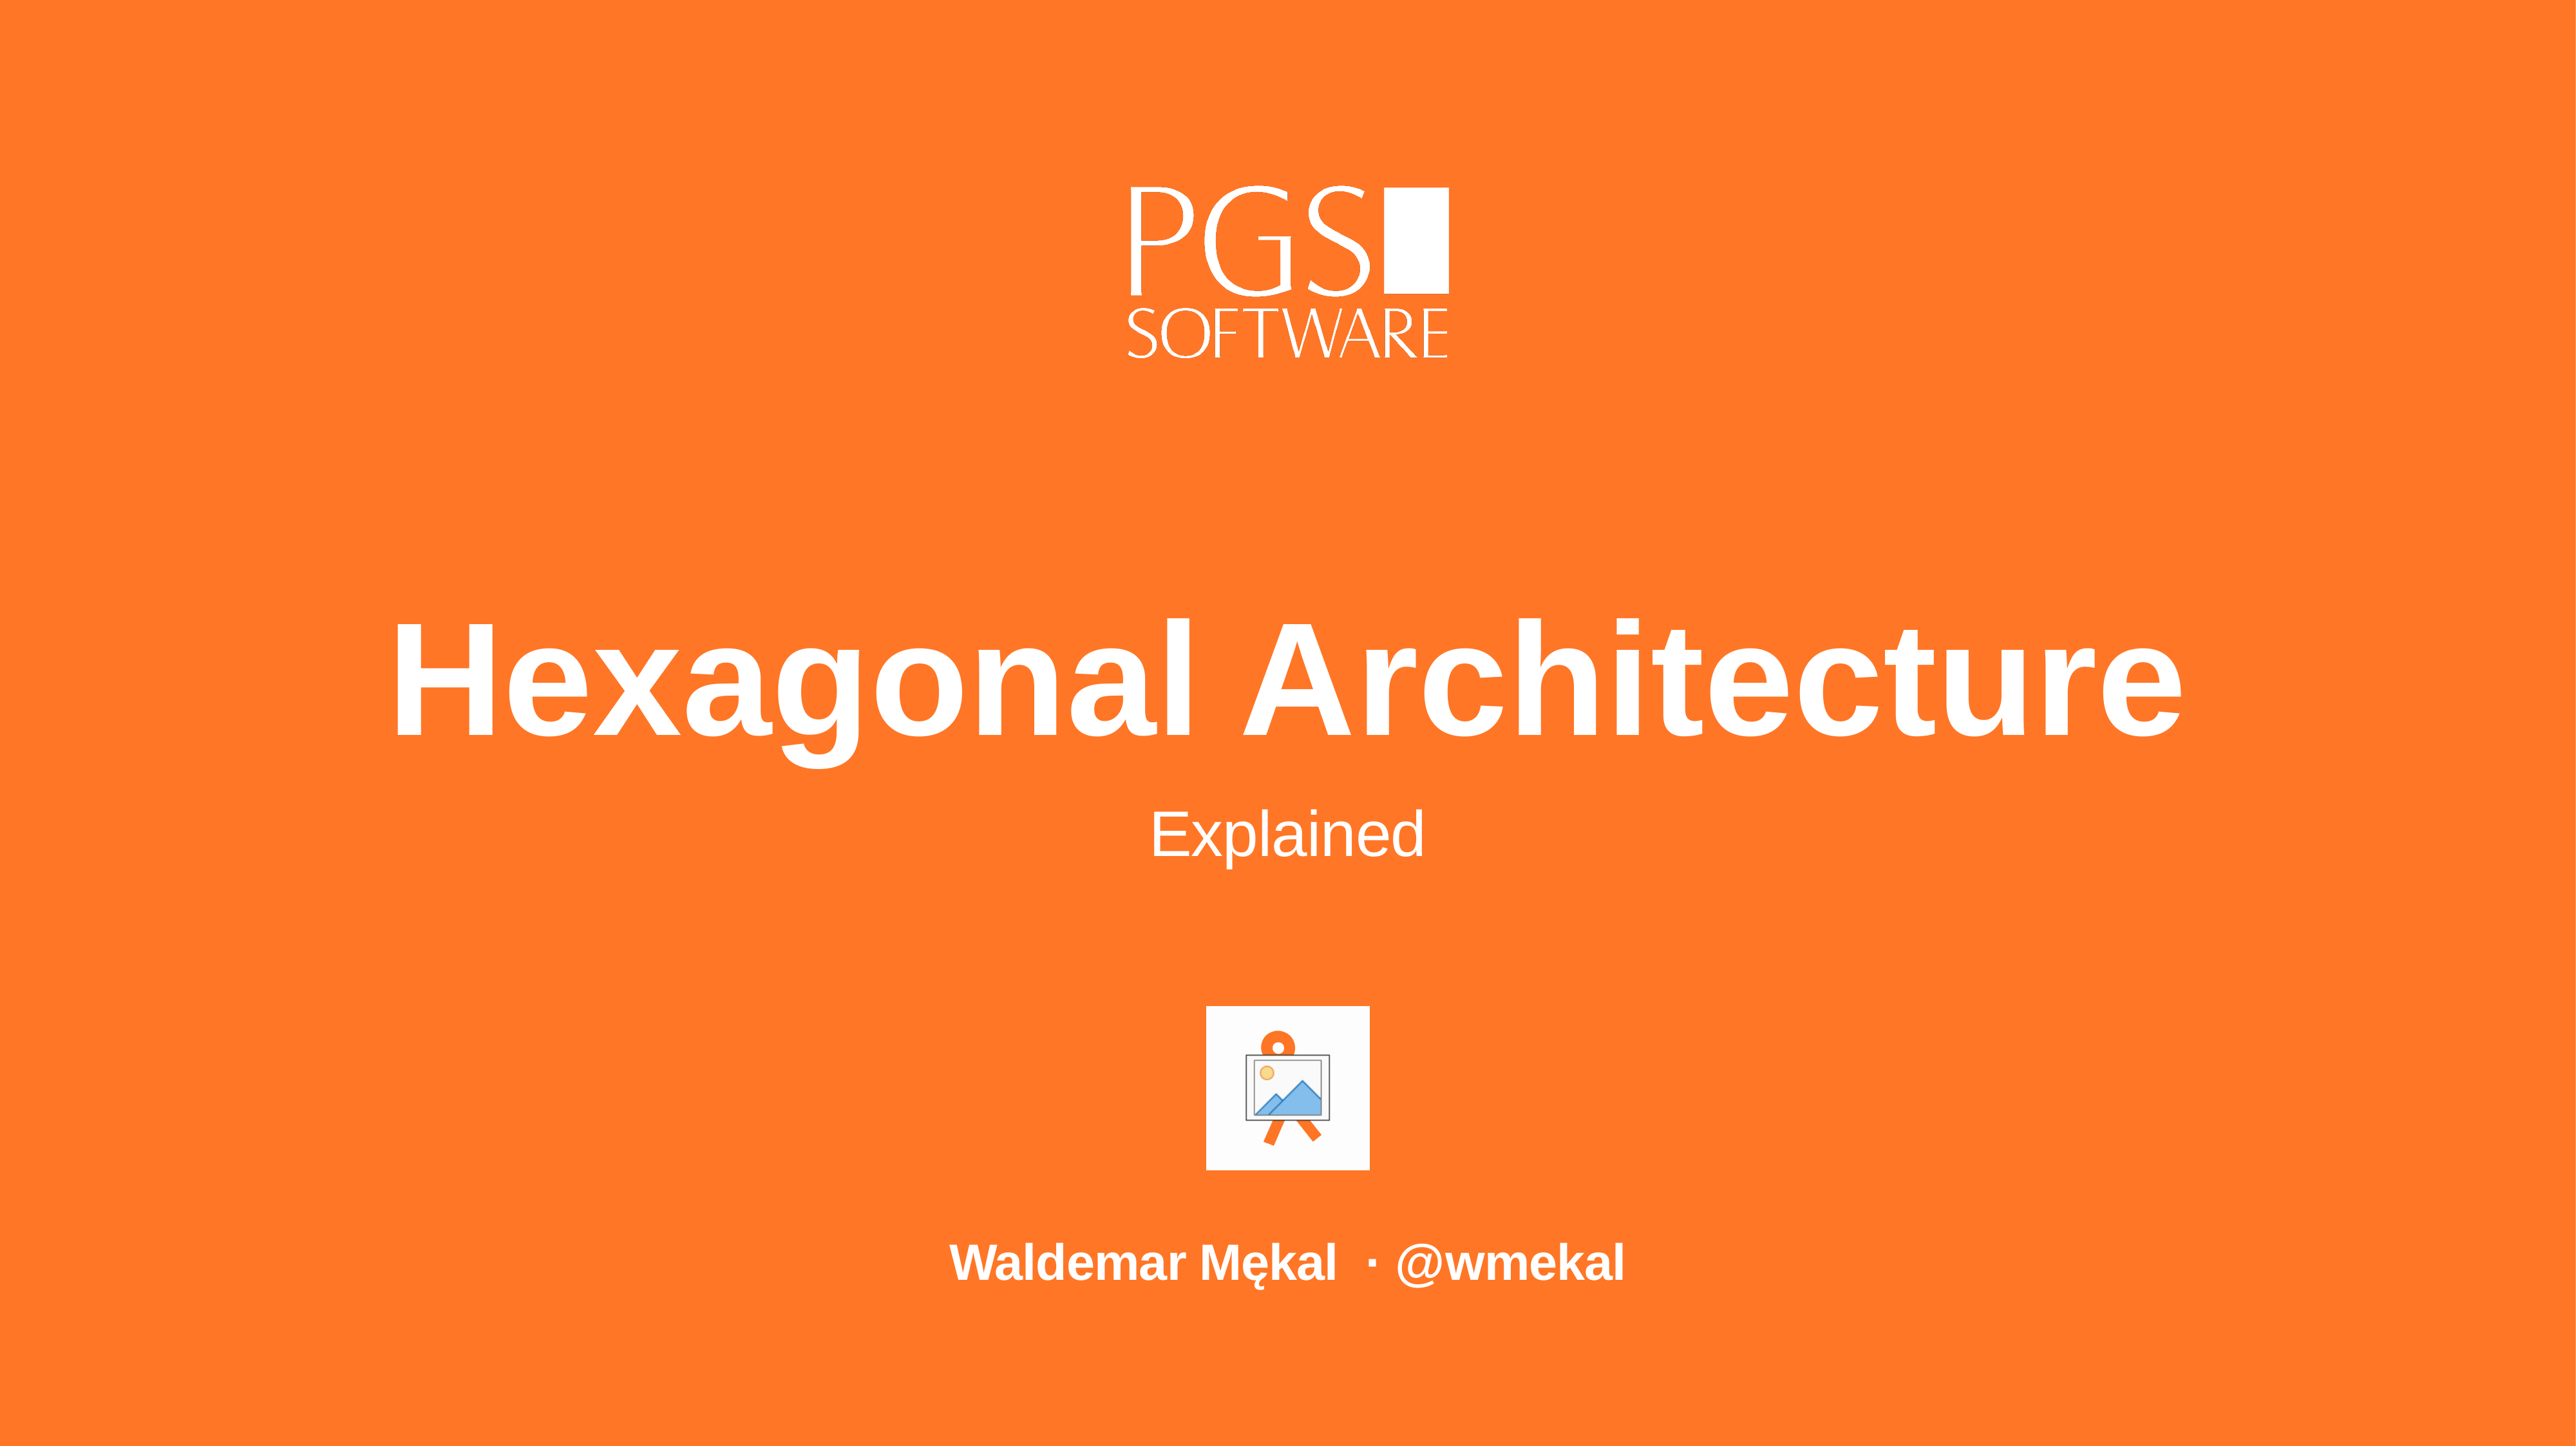

# Hexagonal Architecture
Explained

Waldemar Mękal  · @wmekal